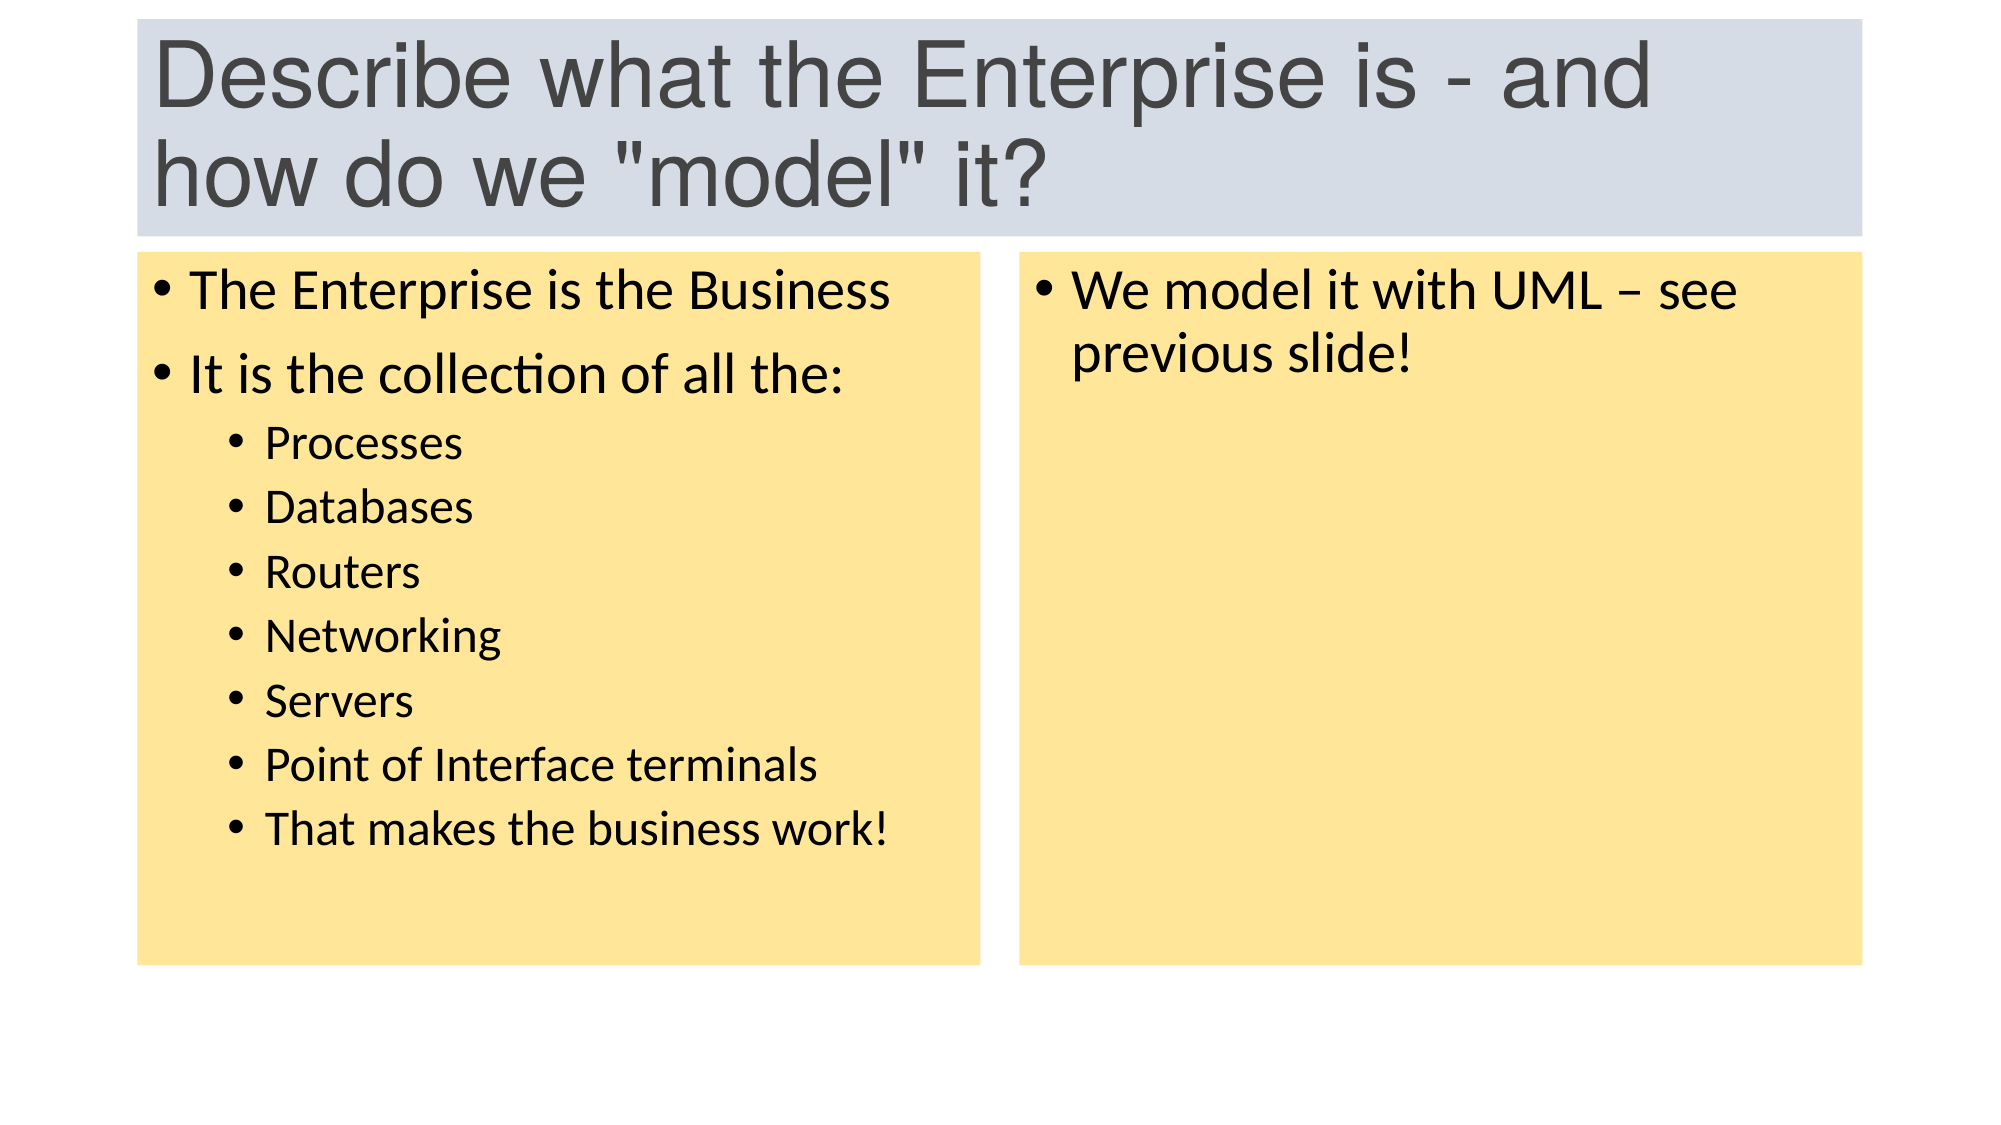

# Describe what the Enterprise is - and how do we "model" it?
The Enterprise is the Business
It is the collection of all the:
Processes
Databases
Routers
Networking
Servers
Point of Interface terminals
That makes the business work!
We model it with UML – see previous slide!